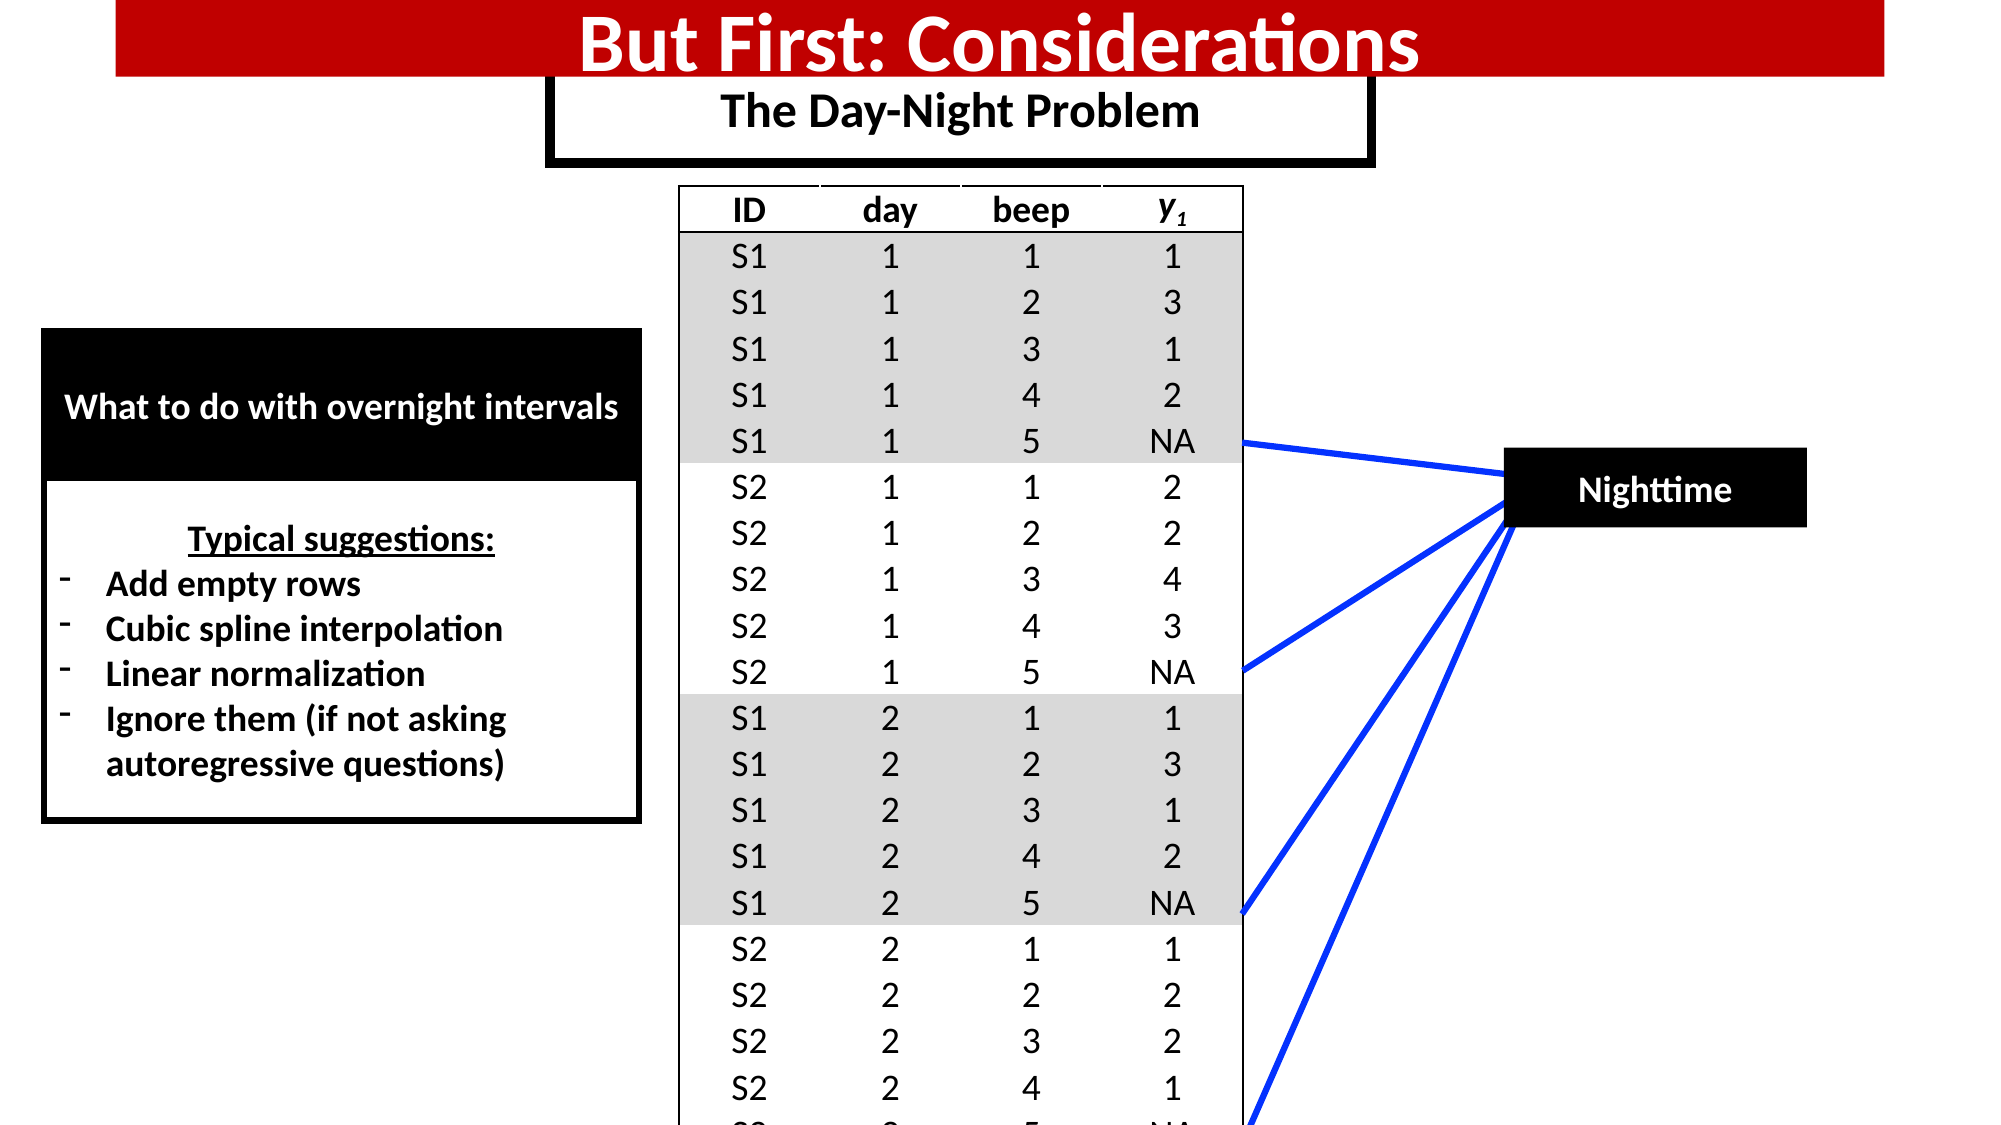

But First: Considerations
The Day-Night Problem
| ID | day | beep | y1 |
| --- | --- | --- | --- |
| S1 | 1 | 1 | 1 |
| S1 | 1 | 2 | 3 |
| S1 | 1 | 3 | 1 |
| S1 | 1 | 4 | 2 |
| S1 | 1 | 5 | NA |
| S2 | 1 | 1 | 2 |
| S2 | 1 | 2 | 2 |
| S2 | 1 | 3 | 4 |
| S2 | 1 | 4 | 3 |
| S2 | 1 | 5 | NA |
| S1 | 2 | 1 | 1 |
| S1 | 2 | 2 | 3 |
| S1 | 2 | 3 | 1 |
| S1 | 2 | 4 | 2 |
| S1 | 2 | 5 | NA |
| S2 | 2 | 1 | 1 |
| S2 | 2 | 2 | 2 |
| S2 | 2 | 3 | 2 |
| S2 | 2 | 4 | 1 |
| S2 | 2 | 5 | NA |
What to do with overnight intervals
Nighttime
Typical suggestions:
Add empty rows
Cubic spline interpolation
Linear normalization
Ignore them (if not asking autoregressive questions)